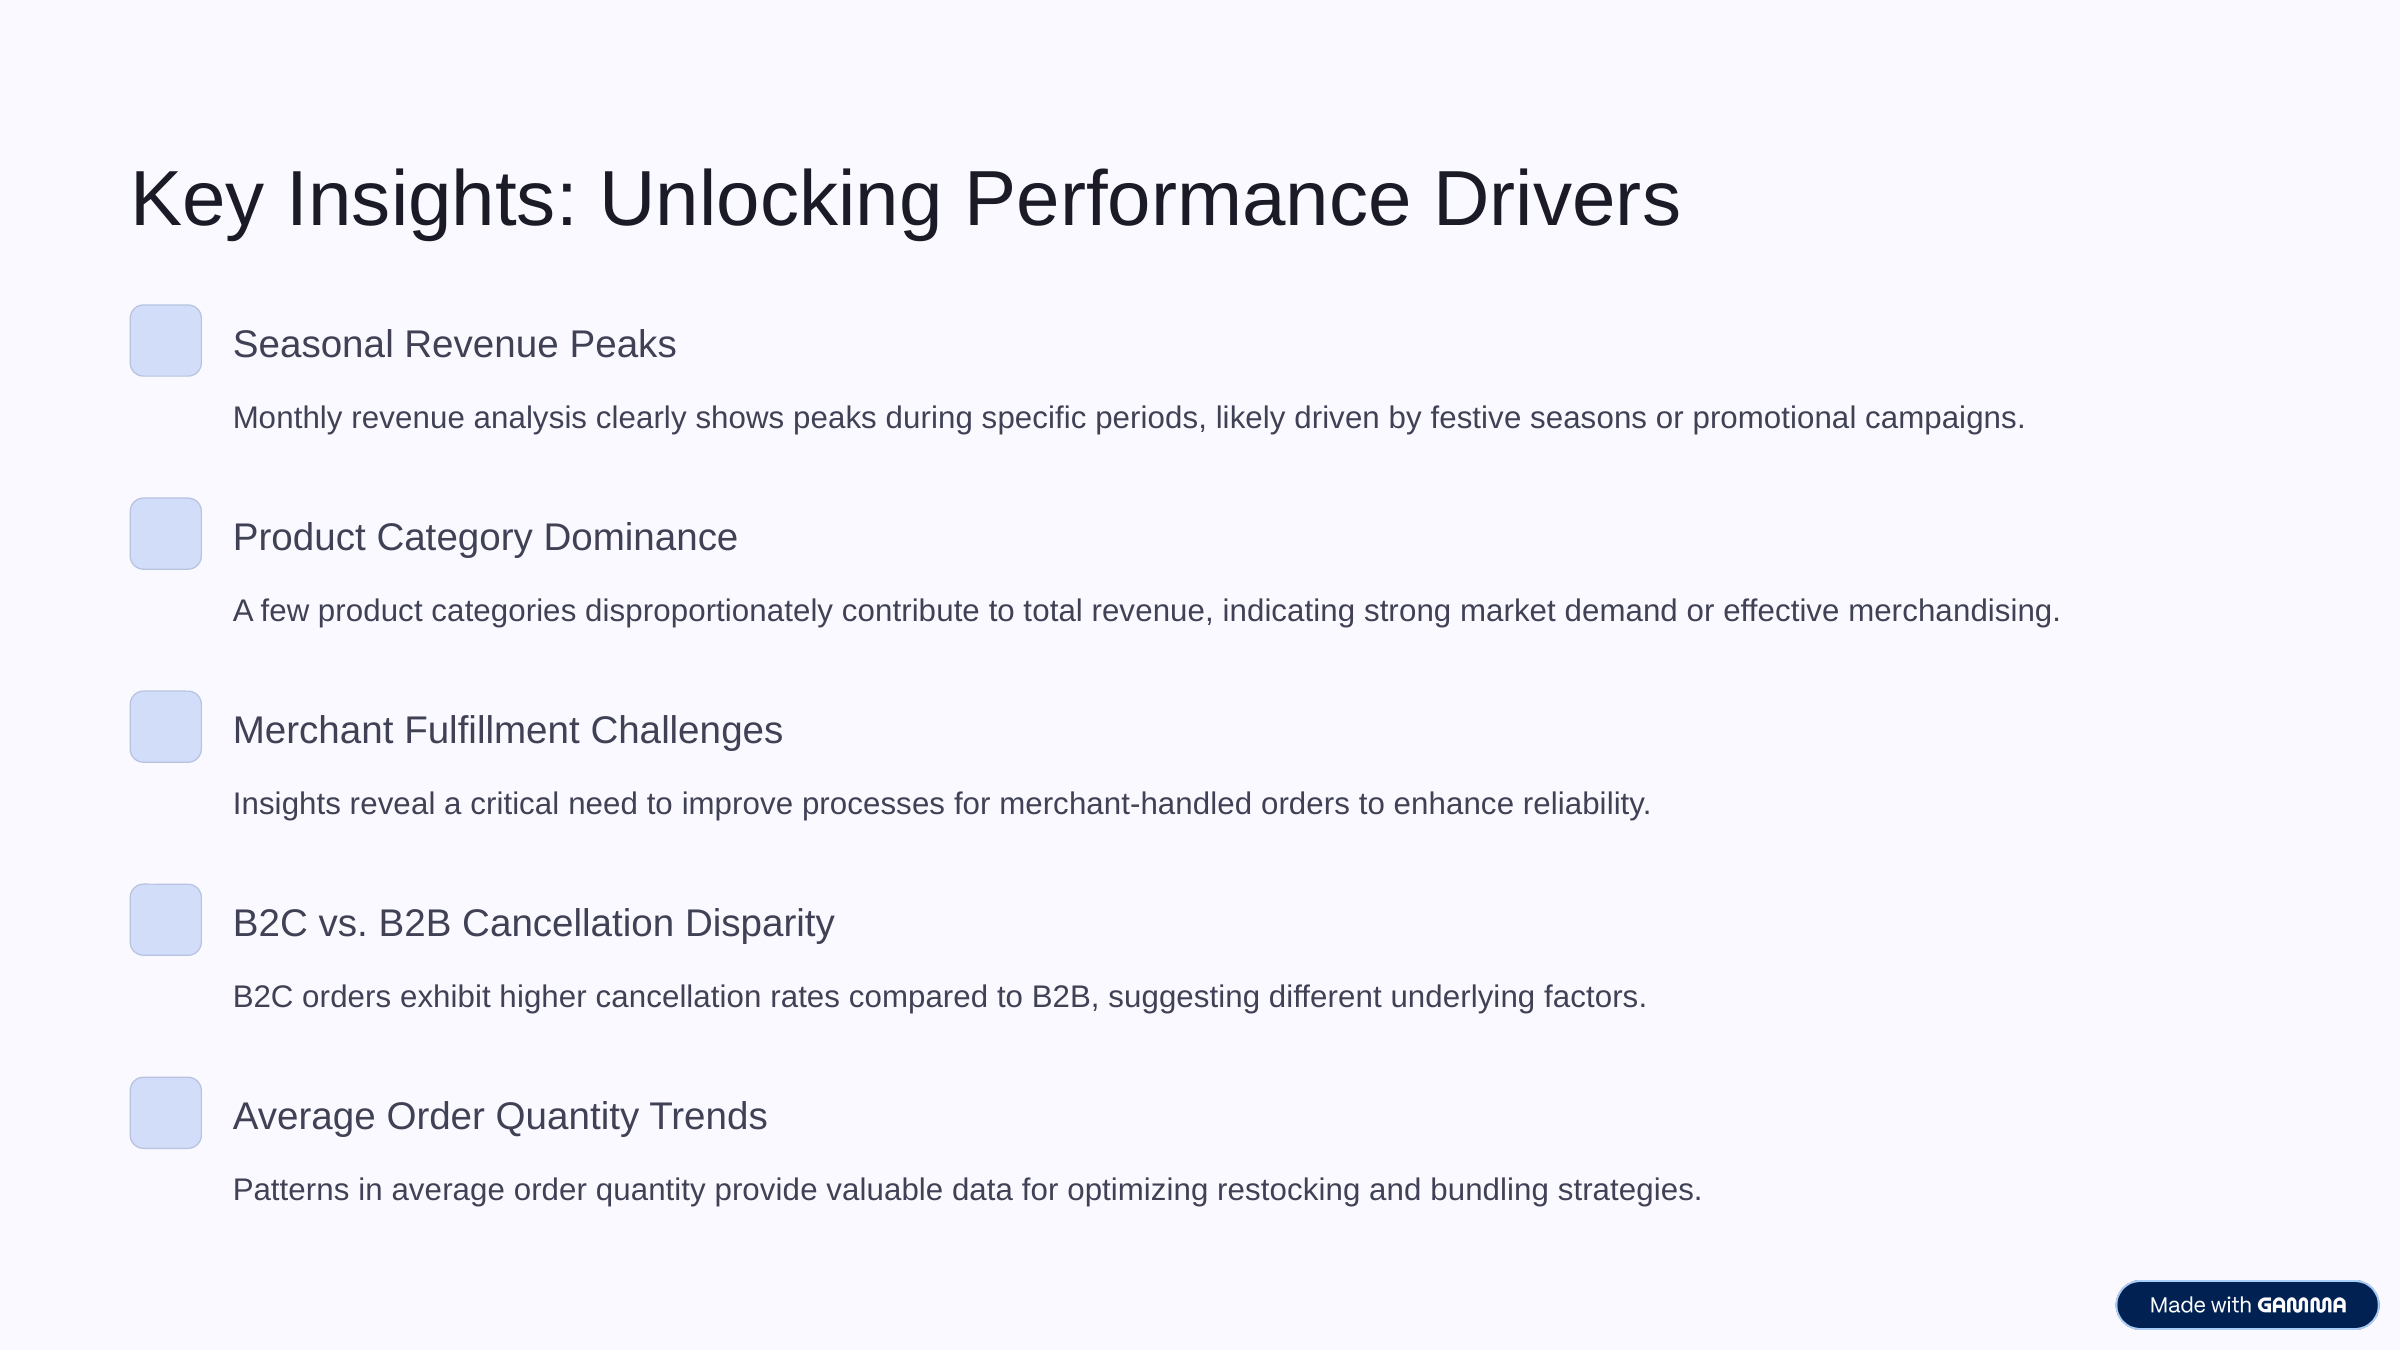

Key Insights: Unlocking Performance Drivers

Seasonal Revenue Peaks
Monthly revenue analysis clearly shows peaks during specific periods, likely driven by festive seasons or promotional campaigns.

Product Category Dominance
A few product categories disproportionately contribute to total revenue, indicating strong market demand or effective merchandising.

Merchant Fulfillment Challenges
Insights reveal a critical need to improve processes for merchant-handled orders to enhance reliability.

B2C vs. B2B Cancellation Disparity
B2C orders exhibit higher cancellation rates compared to B2B, suggesting different underlying factors.

Average Order Quantity Trends
Patterns in average order quantity provide valuable data for optimizing restocking and bundling strategies.